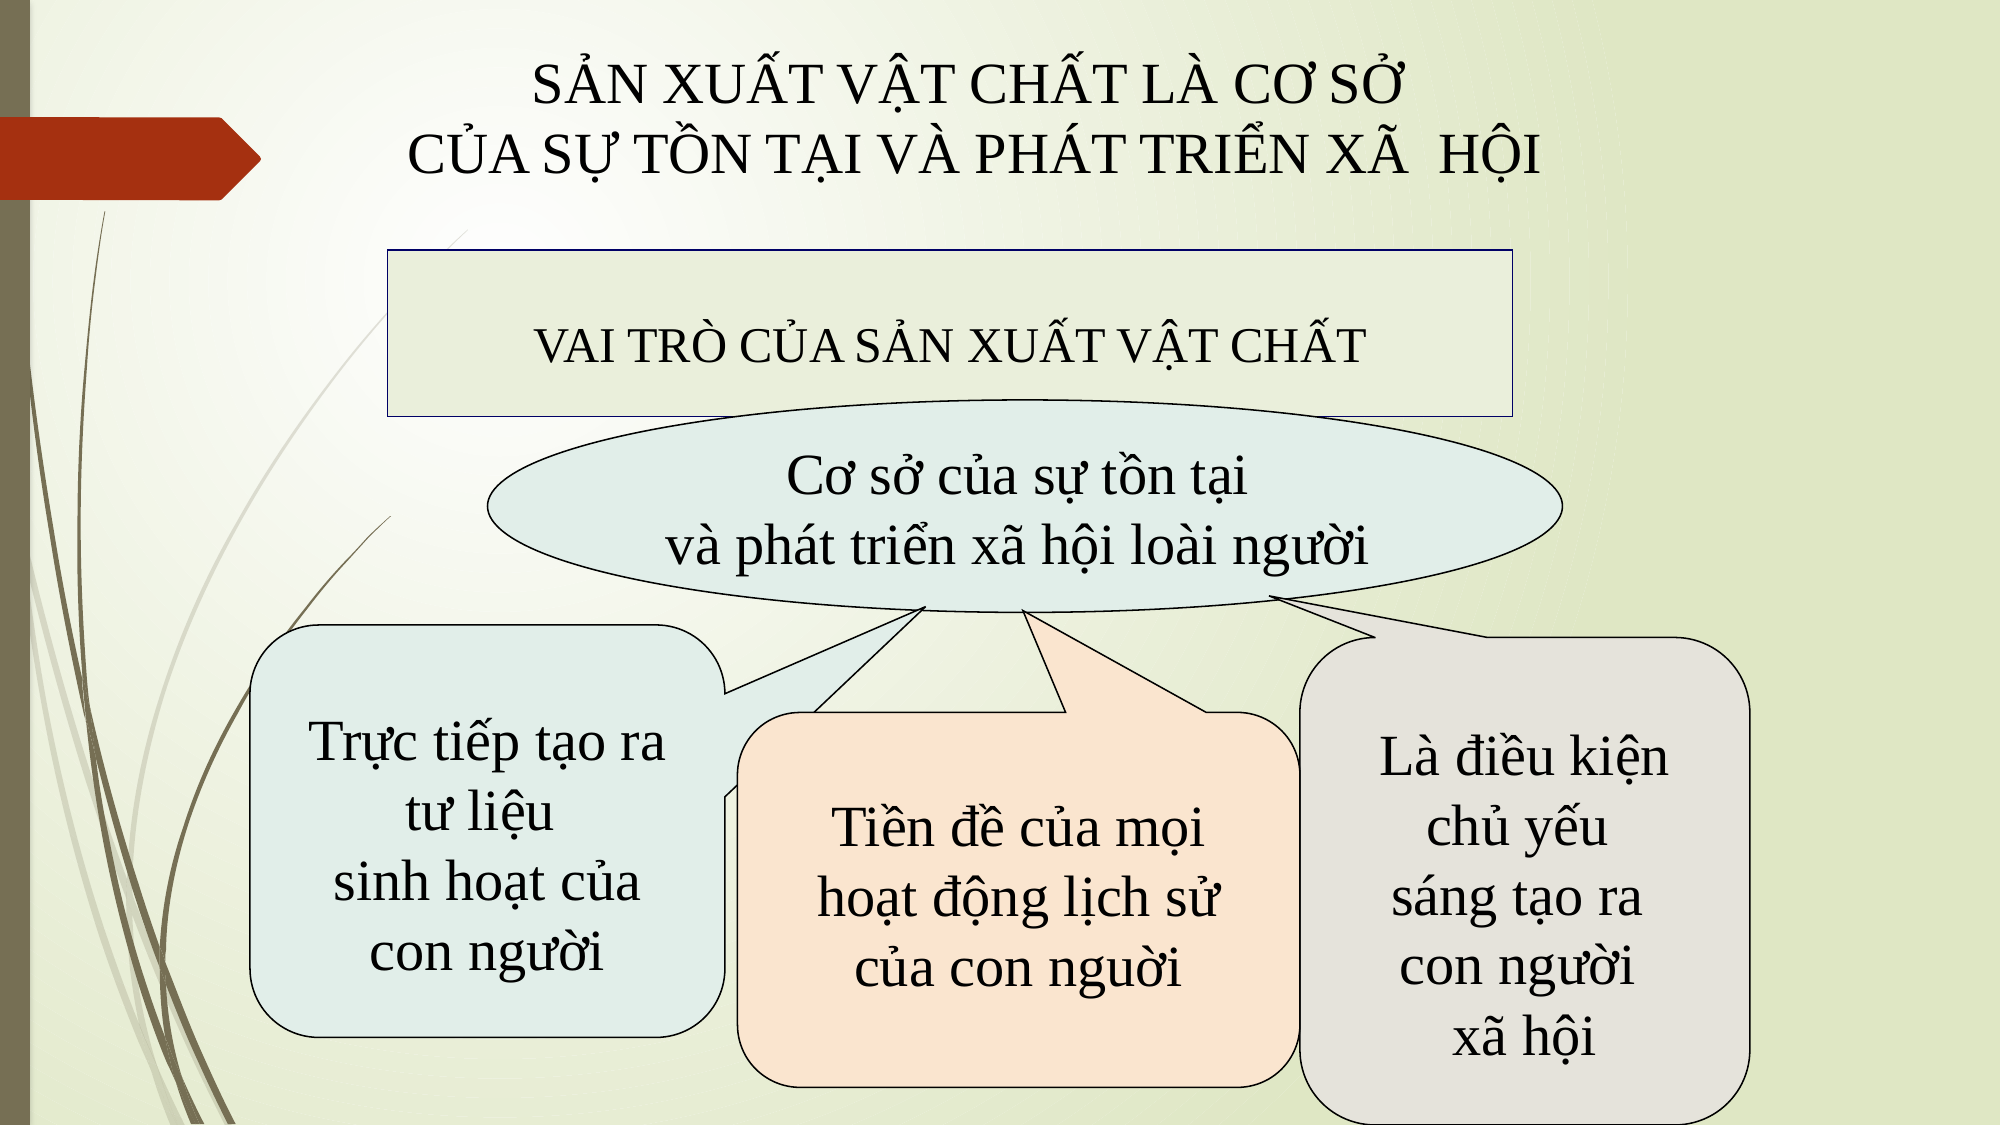

SẢN XUẤT VẬT CHẤT LÀ CƠ SỞ
CỦA SỰ TỒN TẠI VÀ PHÁT TRIỂN XÃ  HỘI

VAI TRÒ CỦA SẢN XUẤT VẬT CHẤT

Cơ sở của sự tồn tại
và phát triển xã hội loài người

Trực tiếp tạo ra tư liệu
sinh hoạt của con người

Là điều kiện chủ yếu
sáng tạo ra
con người
xã hội

Tiền đề của mọi
hoạt động lịch sử của con nguời